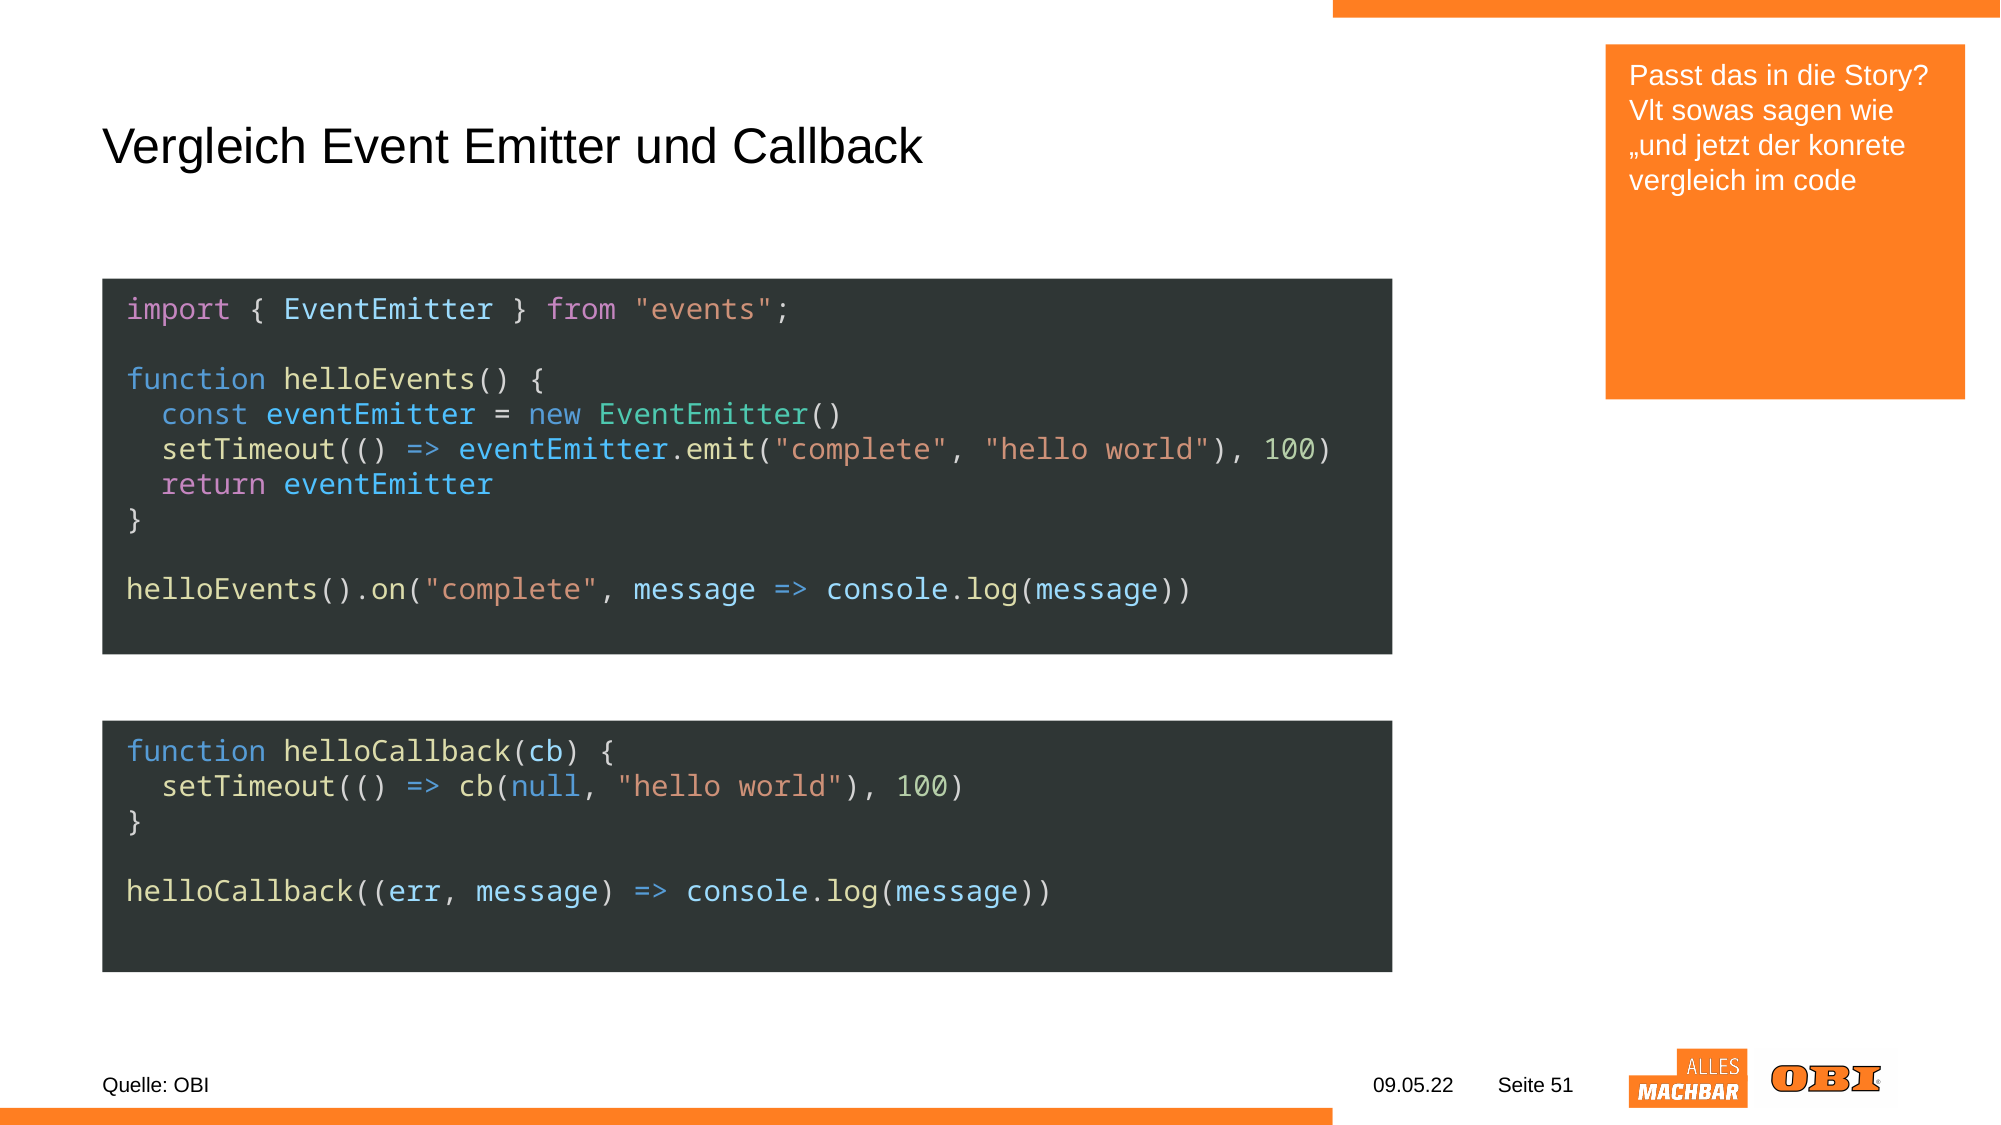

Passt das in die Story? Vlt sowas sagen wie „und jetzt der konrete vergleich im code
# Vergleich Event Emitter und Callback

import { EventEmitter } from "events";
function helloEvents() {
  const eventEmitter = new EventEmitter()
  setTimeout(() => eventEmitter.emit("complete", "hello world"), 100)
  return eventEmitter
}
helloEvents().on("complete", message => console.log(message))

function helloCallback(cb) {
  setTimeout(() => cb(null, "hello world"), 100)
}

helloCallback((err, message) => console.log(message))

Quelle: OBI
09.05.22
Seite 51